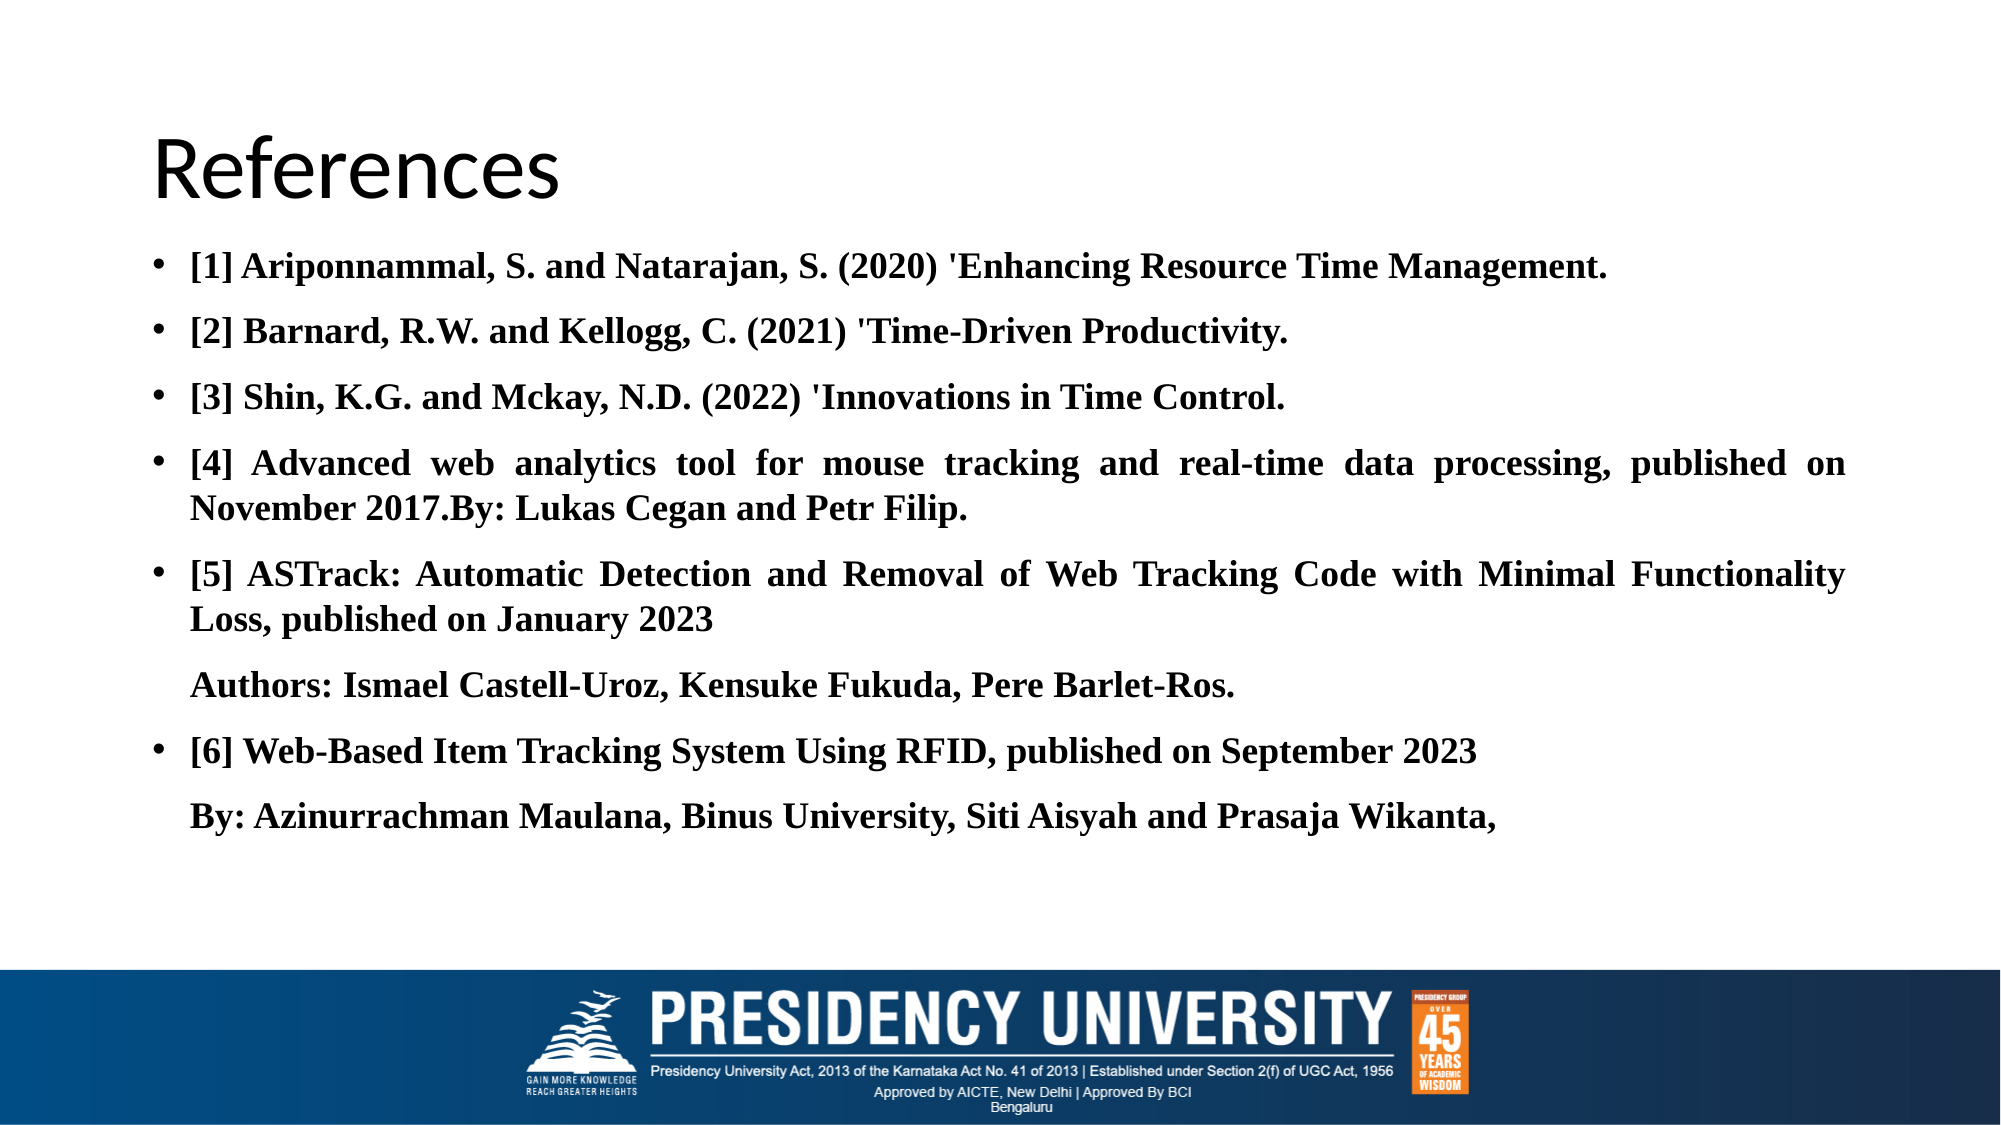

# References
[1] Ariponnammal, S. and Natarajan, S. (2020) 'Enhancing Resource Time Management.
[2] Barnard, R.W. and Kellogg, C. (2021) 'Time-Driven Productivity.
[3] Shin, K.G. and Mckay, N.D. (2022) 'Innovations in Time Control.
[4] Advanced web analytics tool for mouse tracking and real-time data processing, published on November 2017.By: Lukas Cegan and Petr Filip.
[5] ASTrack: Automatic Detection and Removal of Web Tracking Code with Minimal Functionality Loss, published on January 2023
	Authors: Ismael Castell-Uroz, Kensuke Fukuda, Pere Barlet-Ros.
[6] Web-Based Item Tracking System Using RFID, published on September 2023
	By: Azinurrachman Maulana, Binus University, Siti Aisyah and Prasaja Wikanta,